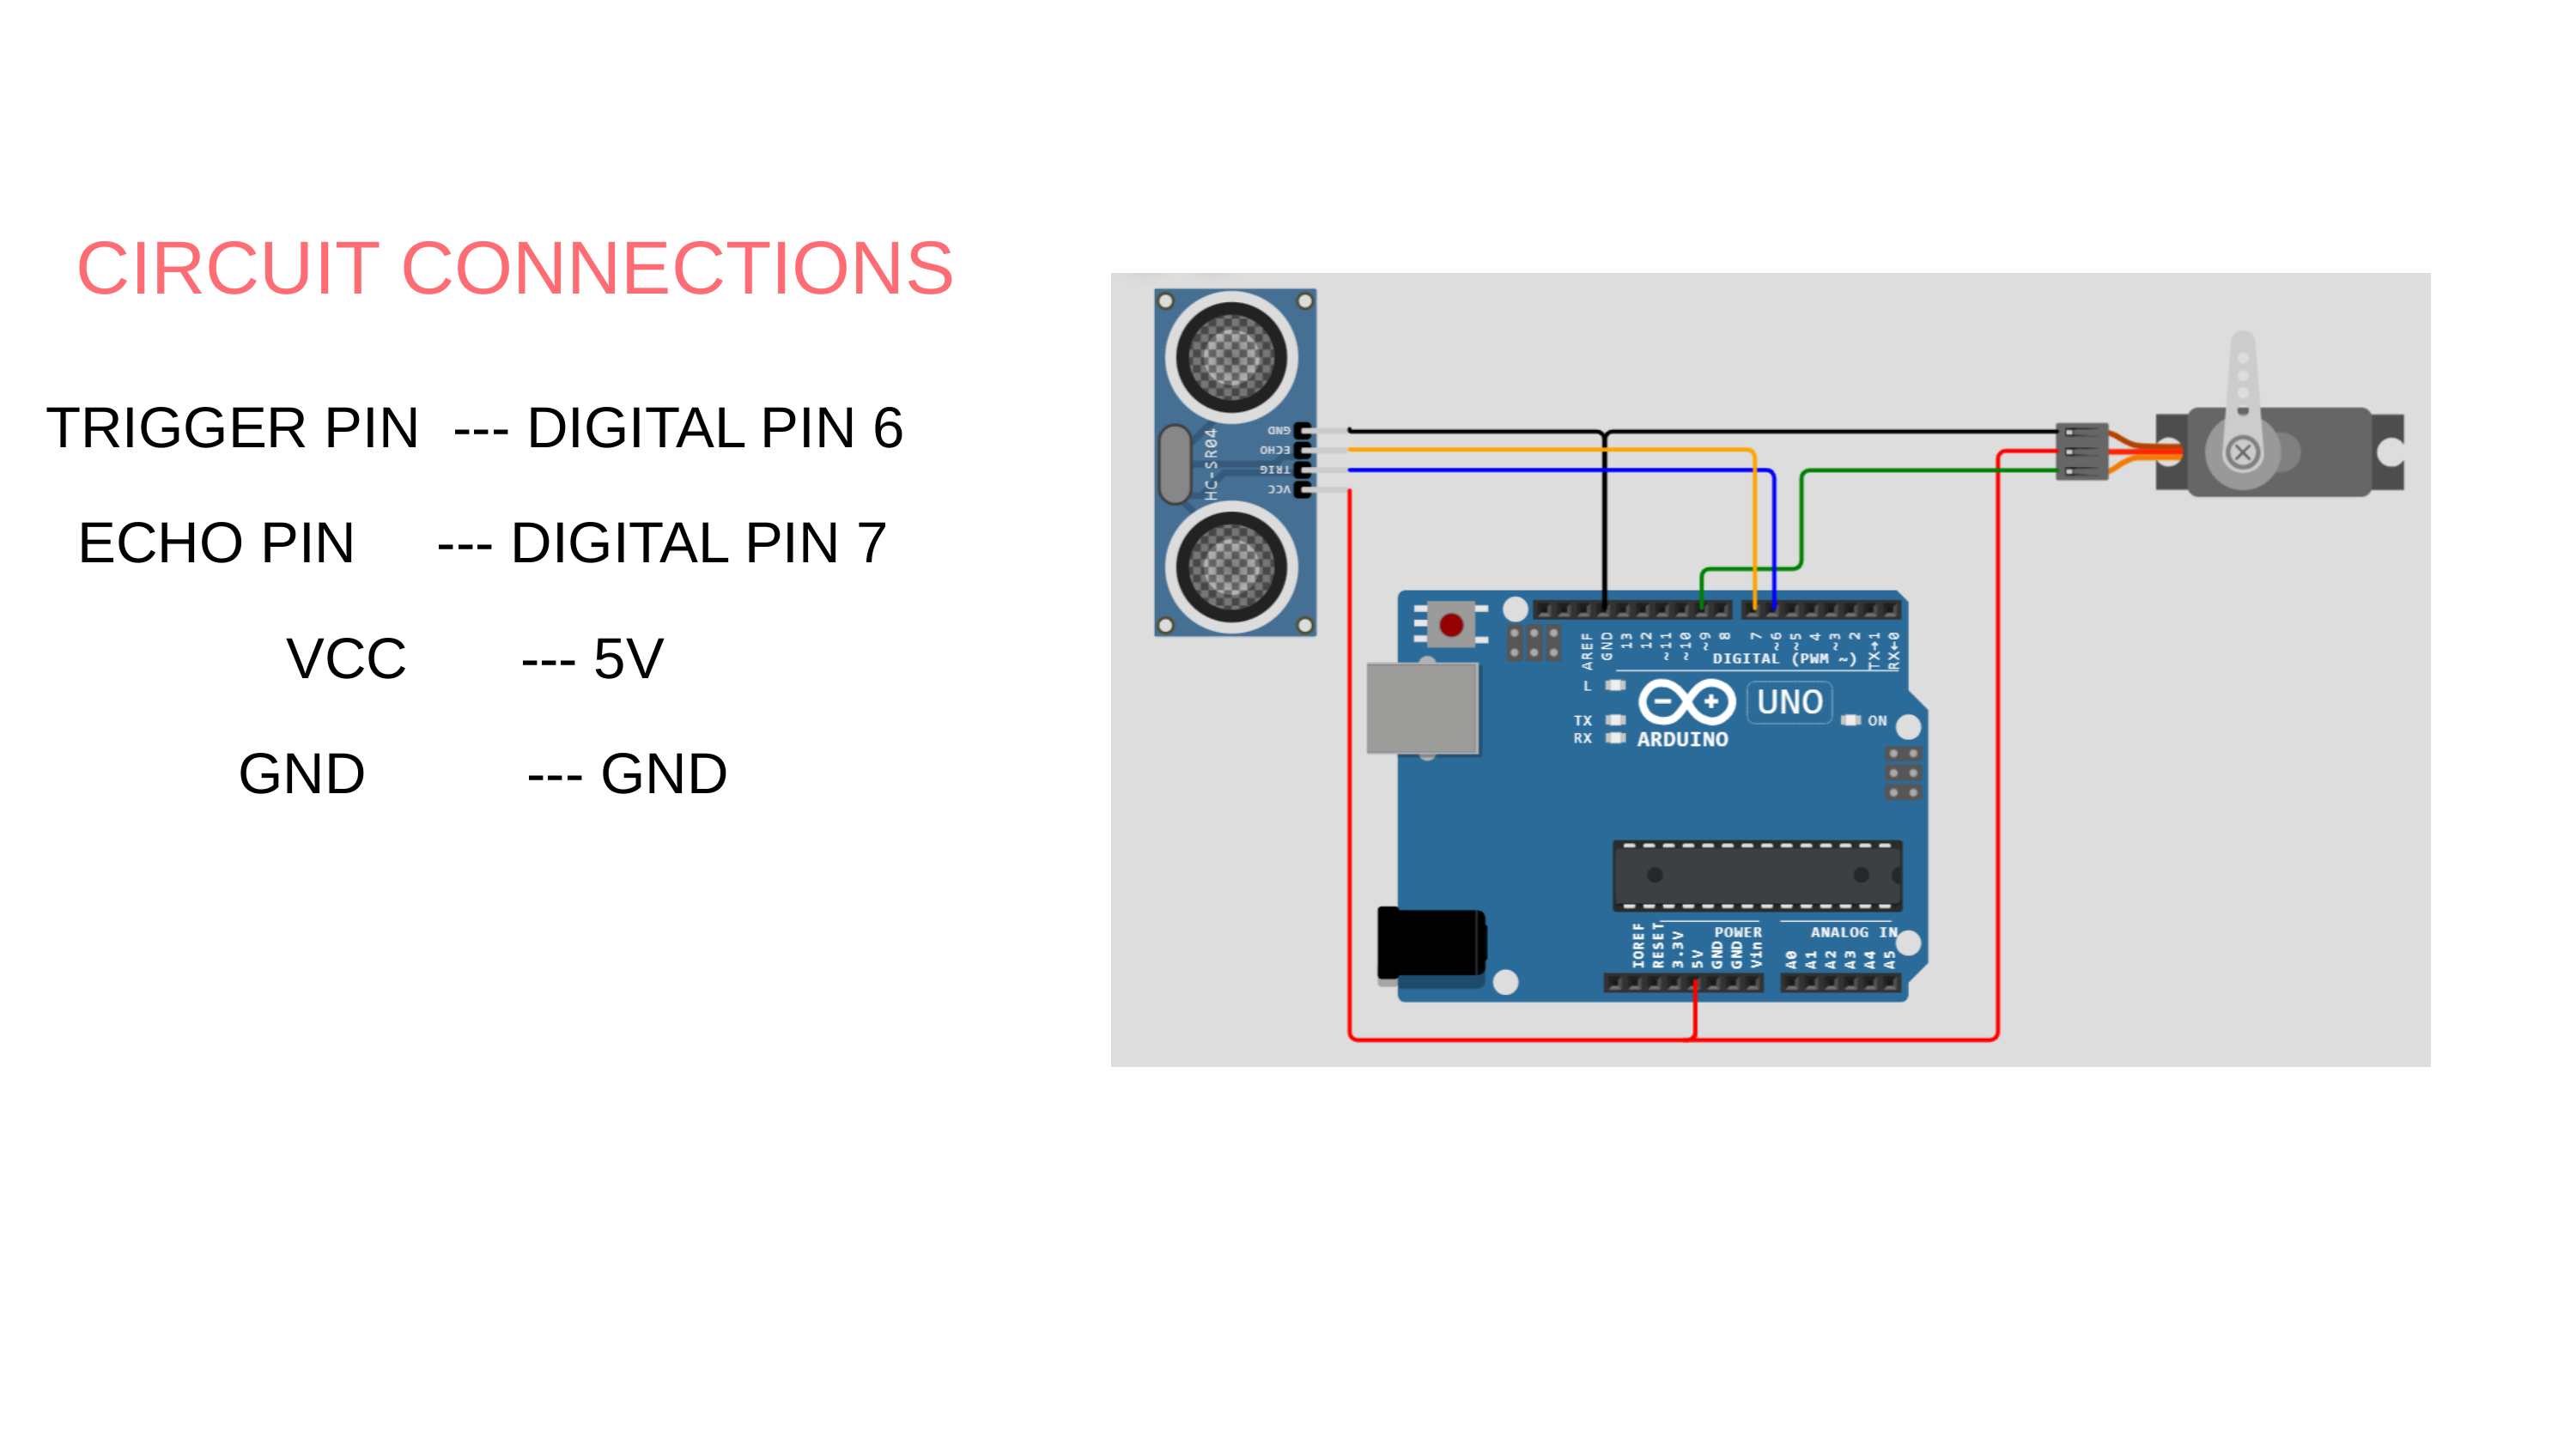

CIRCUIT CONNECTIONS

 TRIGGER PIN  --- DIGITAL PIN 6

  ECHO PIN     --- DIGITAL PIN 7

  VCC       --- 5V

  GND          --- GND
03 - SOCIAL MEDIA
01 - BRANDING